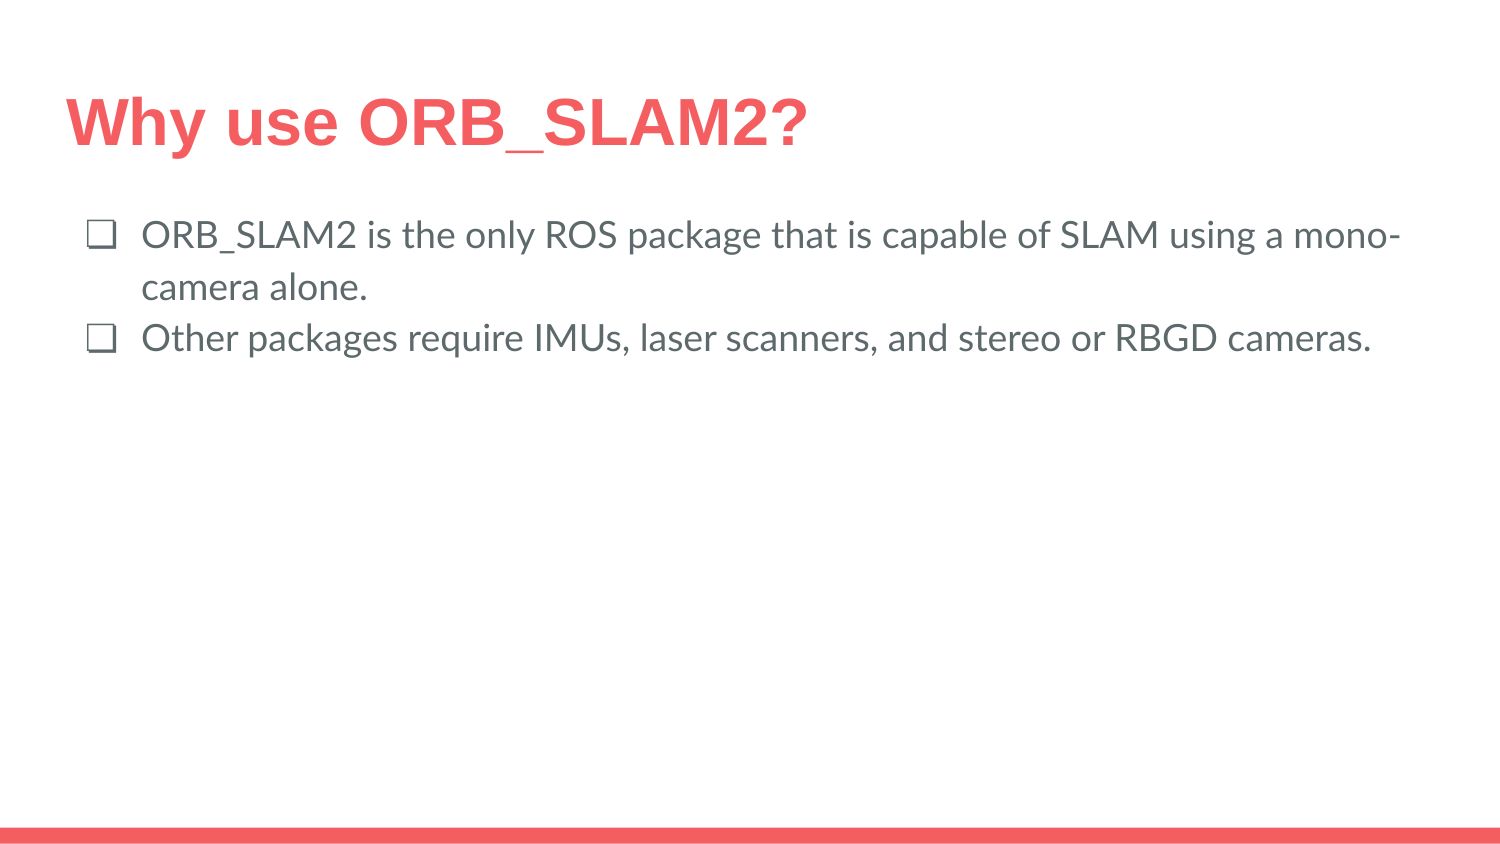

# Why use ORB_SLAM2?
ORB_SLAM2 is the only ROS package that is capable of SLAM using a mono-camera alone.
Other packages require IMUs, laser scanners, and stereo or RBGD cameras.